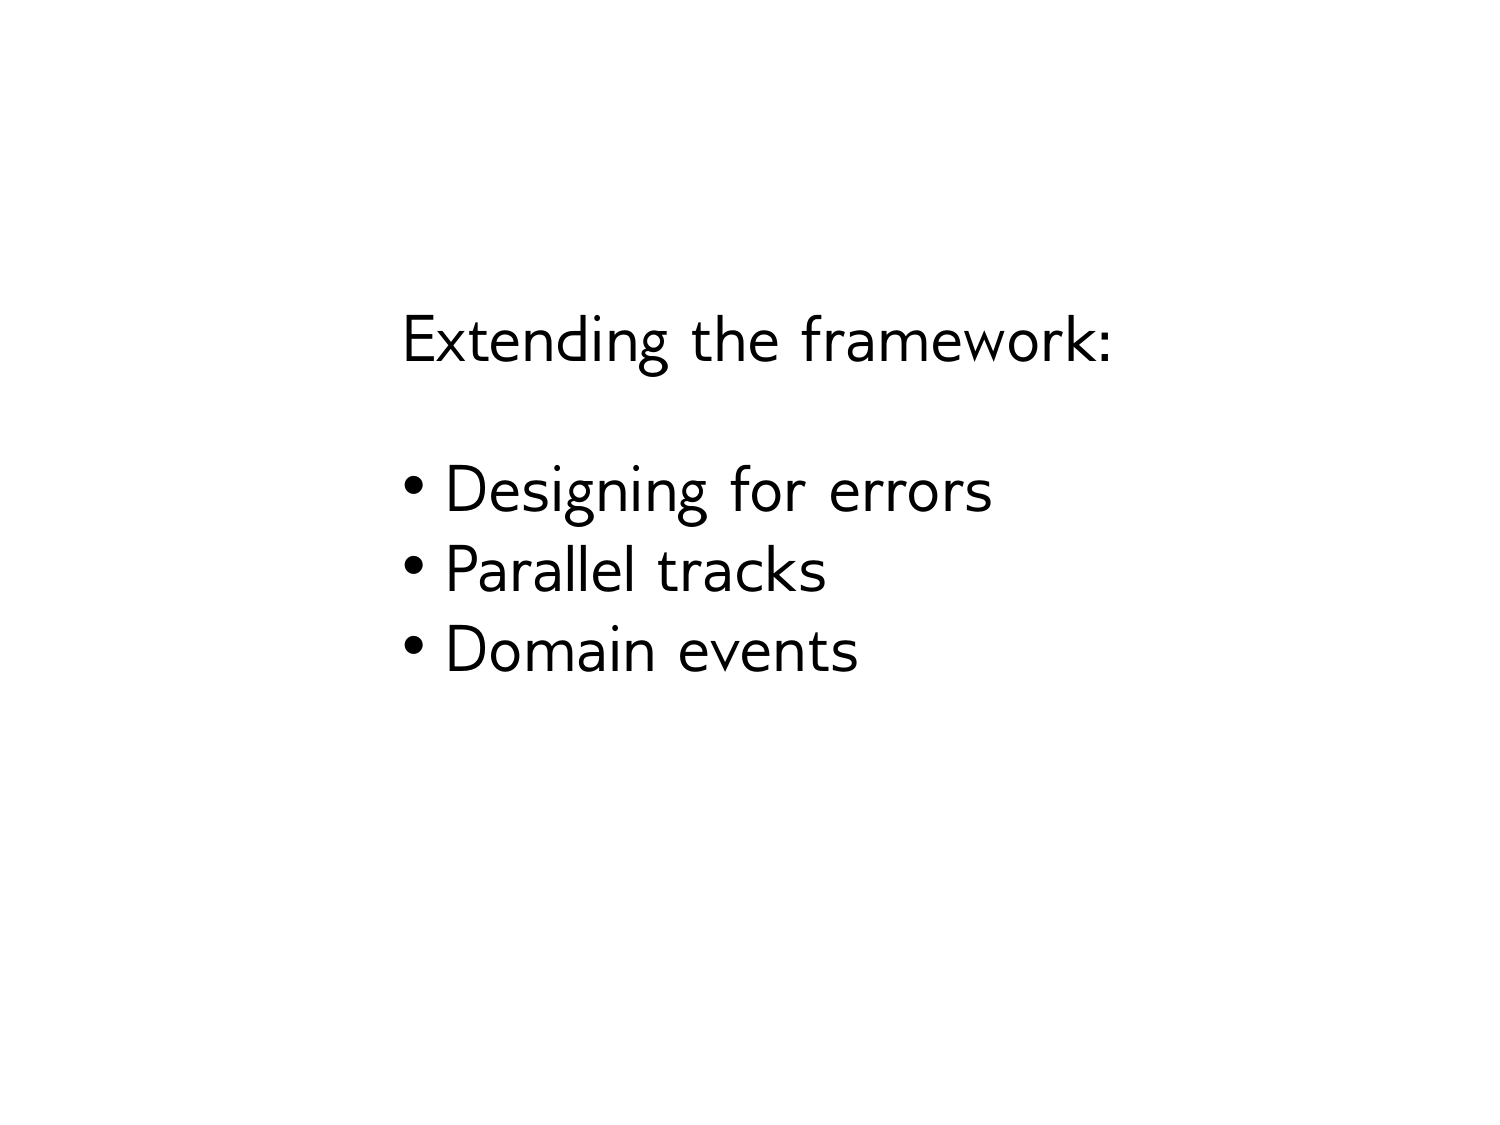

Extending the framework:

 Designing for errors
 Parallel tracks
 Domain events